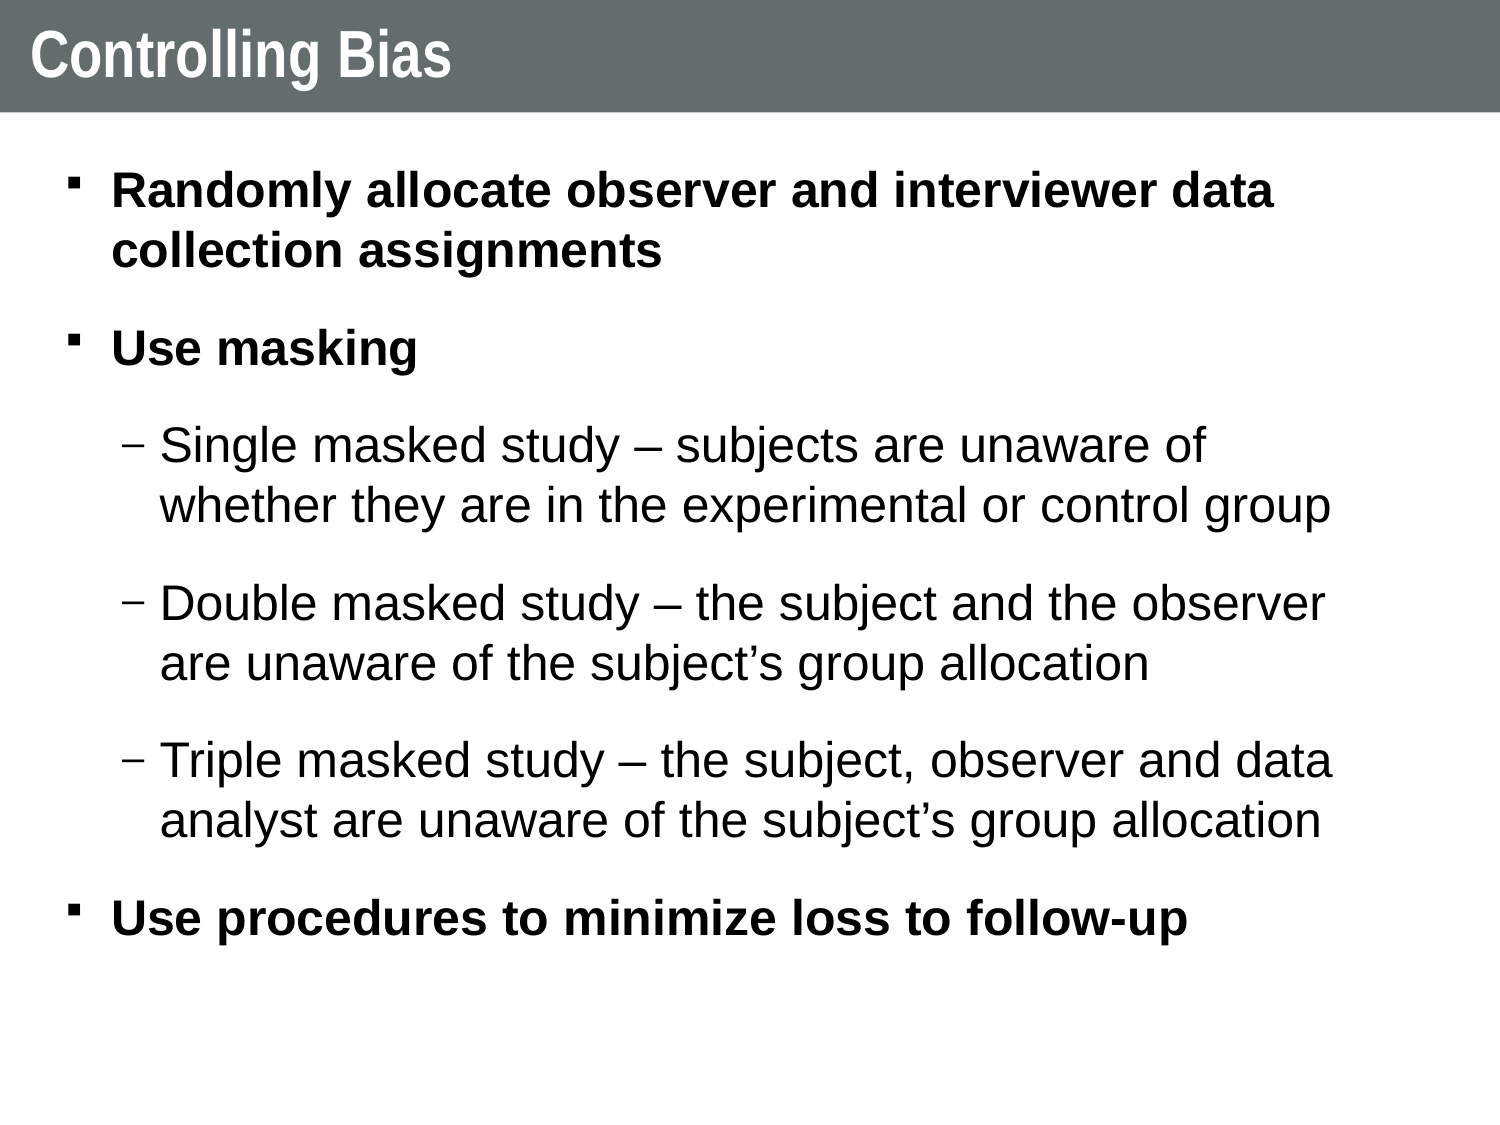

# Controlling Bias
Randomly allocate observer and interviewer data collection assignments
Use masking
Single masked study – subjects are unaware of whether they are in the experimental or control group
Double masked study – the subject and the observer are unaware of the subject’s group allocation
Triple masked study – the subject, observer and data analyst are unaware of the subject’s group allocation
Use procedures to minimize loss to follow-up